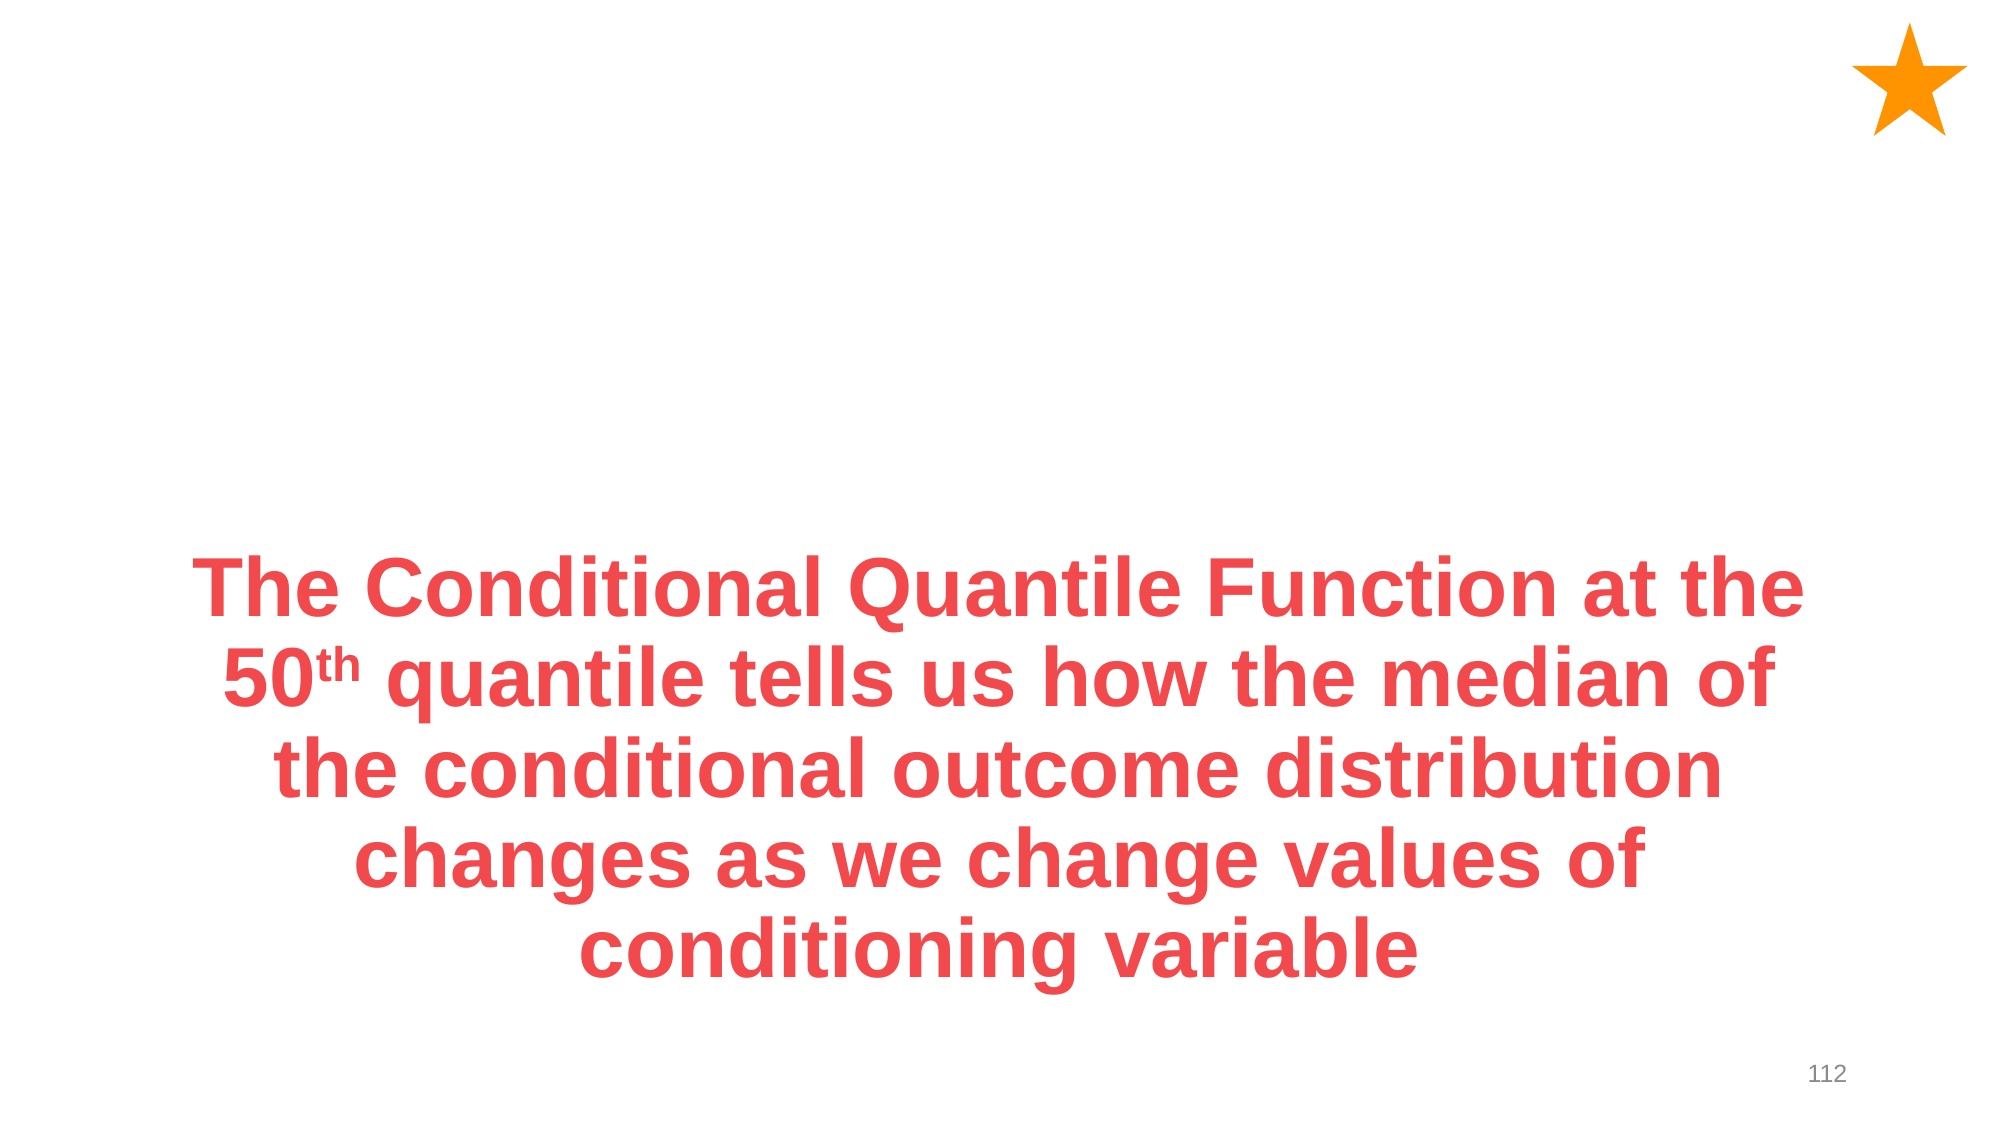

# The Conditional Quantile Function at the 50th quantile tells us how the median of the conditional outcome distribution changes as we change values of conditioning variable
112